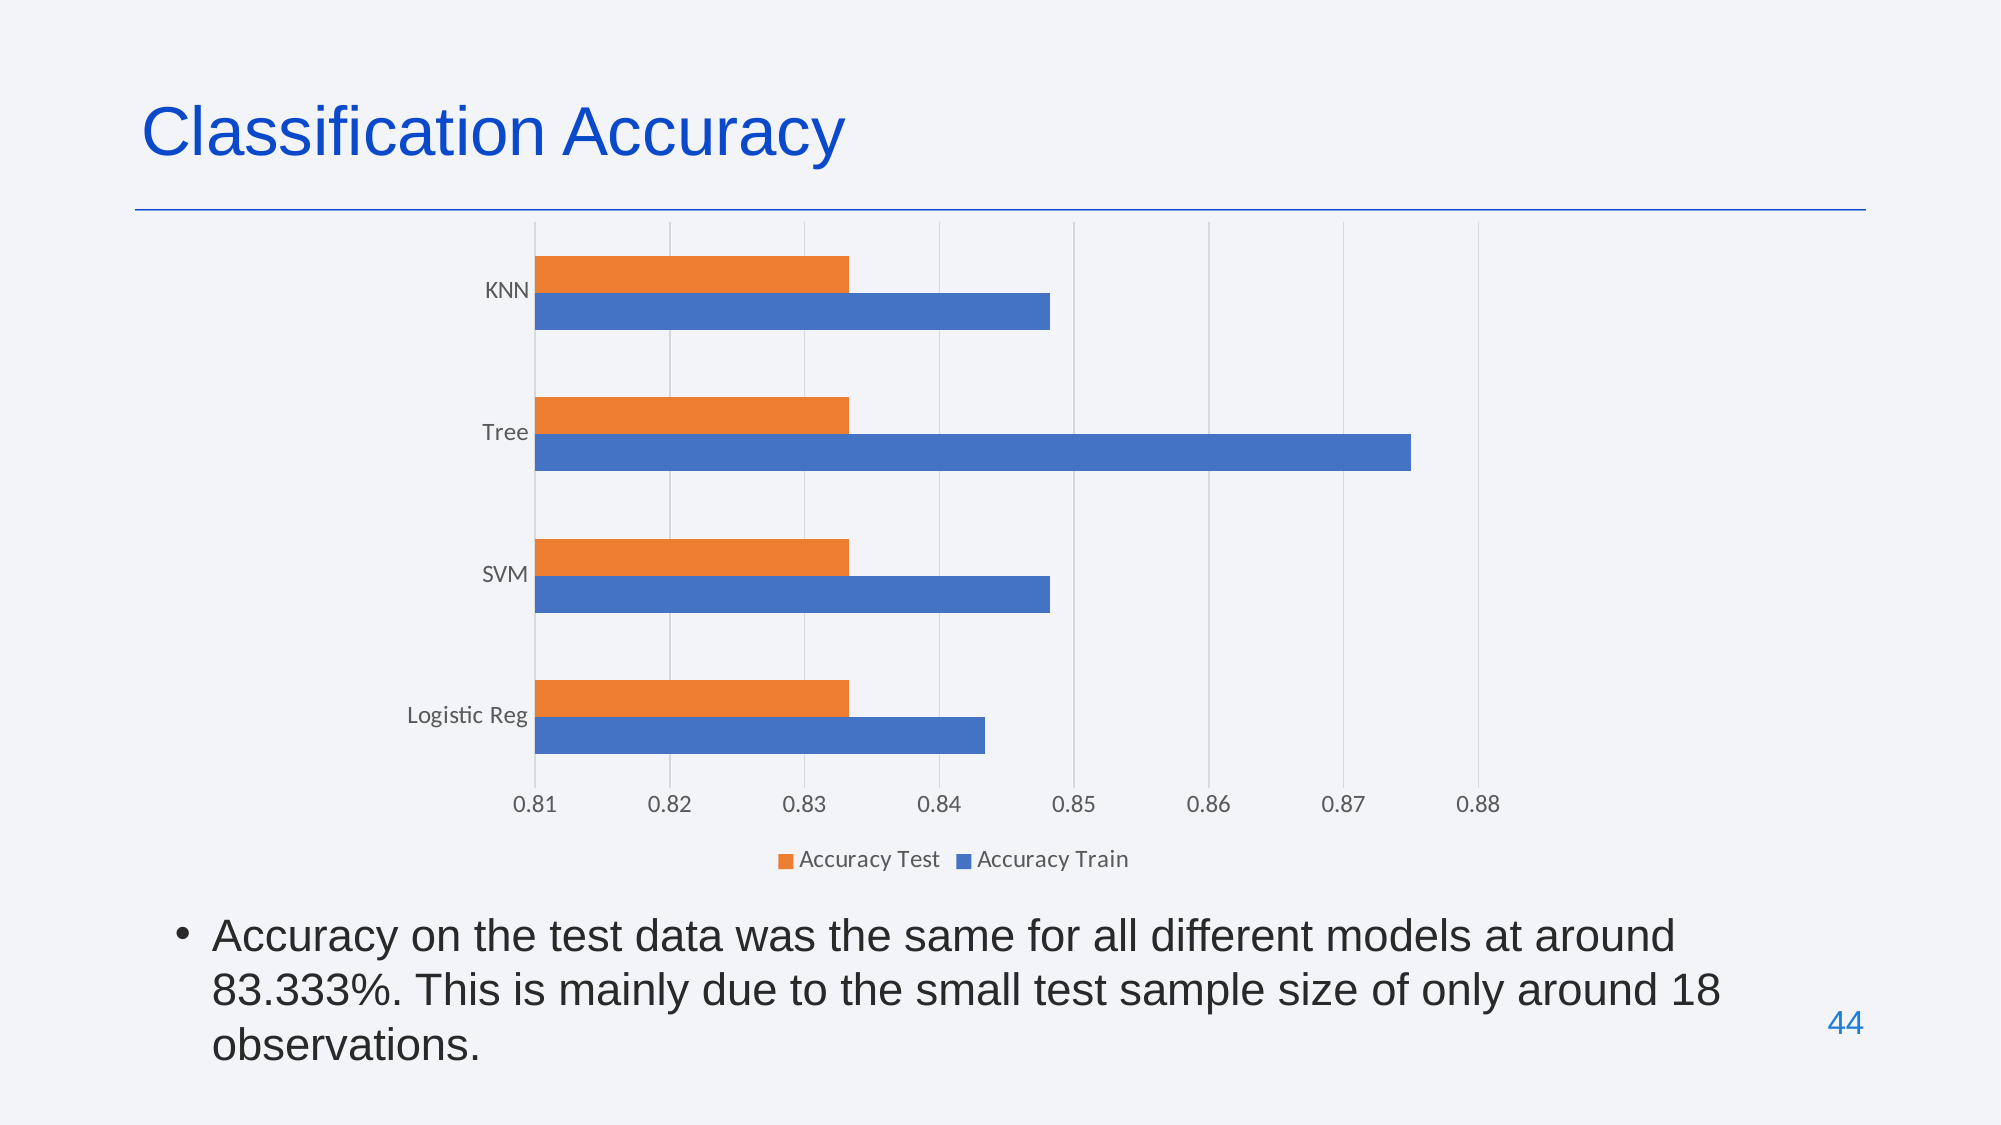

Classification Accuracy

### Chart

| Category | Accuracy Train | Accuracy Test |
|---|---|---|
| Logistic Reg | 0.8434286 | 0.833334 |
| SVM | 0.848214286 | 0.833334 |
| Tree | 0.875 | 0.833334 |
| KNN | 0.848214286 | 0.833334 |
Accuracy on the test data was the same for all different models at around 83.333%. This is mainly due to the small test sample size of only around 18 observations.
44